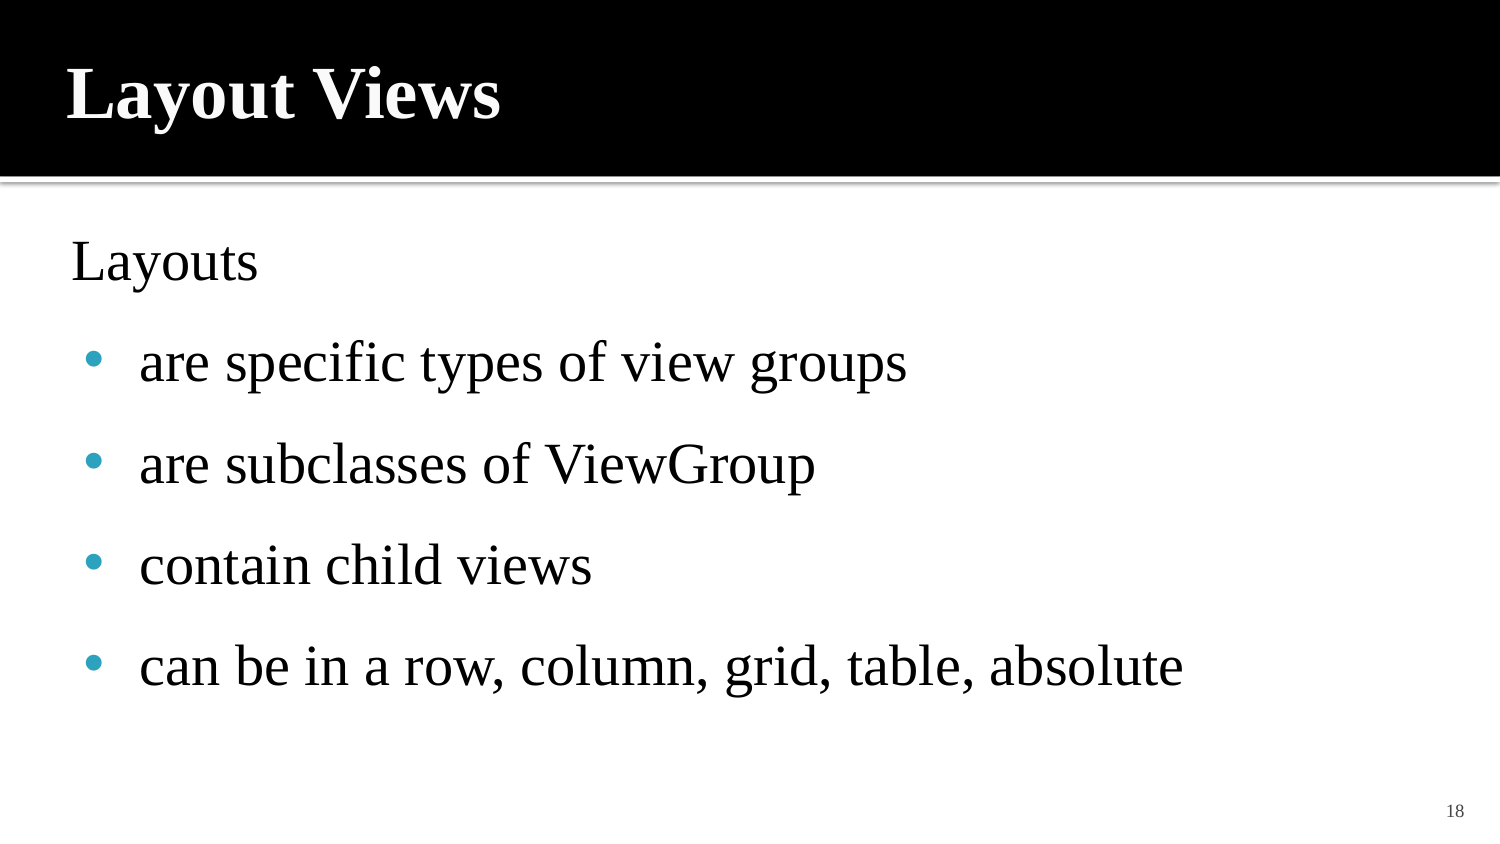

# Layout Views
Layouts
are specific types of view groups
are subclasses of ViewGroup
contain child views
can be in a row, column, grid, table, absolute

18